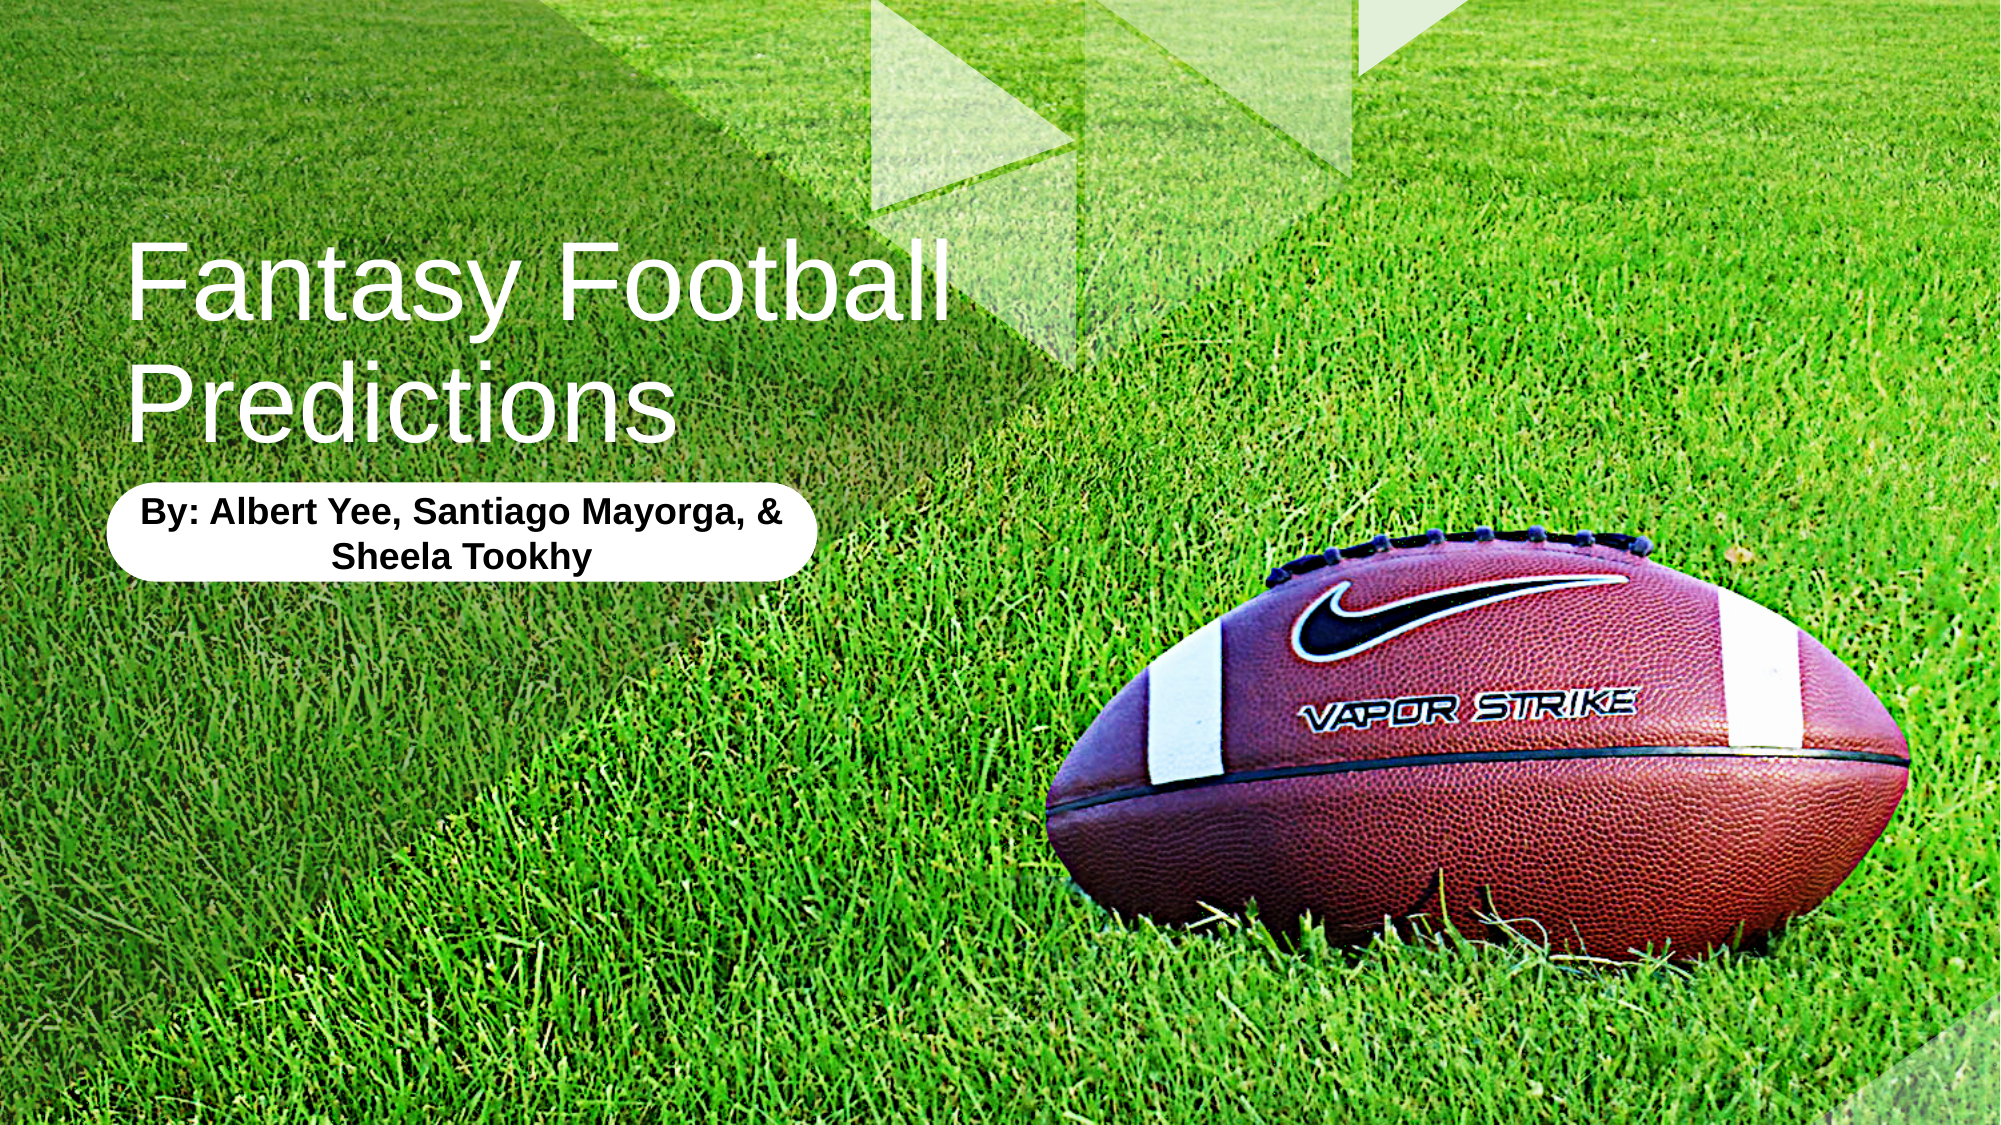

# Fantasy Football Predictions
By: Albert Yee, Santiago Mayorga, & Sheela Tookhy